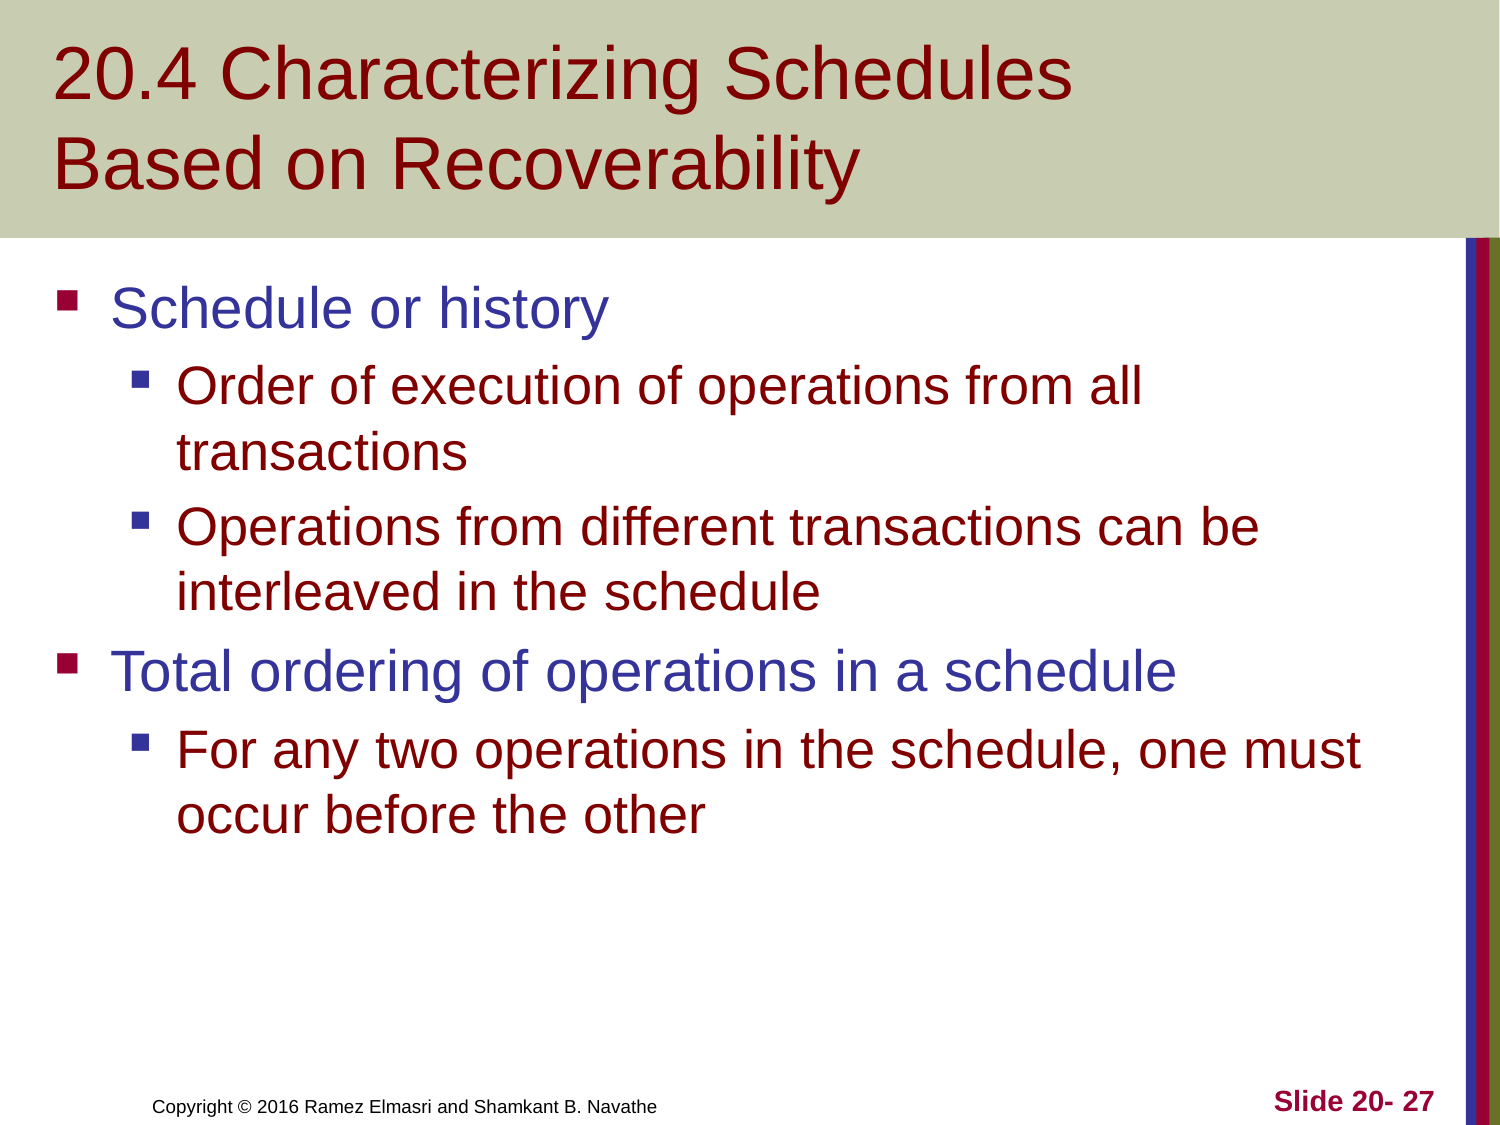

# 20.4 Characterizing Schedules Based on Recoverability
Schedule or history
Order of execution of operations from all transactions
Operations from different transactions can be interleaved in the schedule
Total ordering of operations in a schedule
For any two operations in the schedule, one must occur before the other
Slide 20- 27